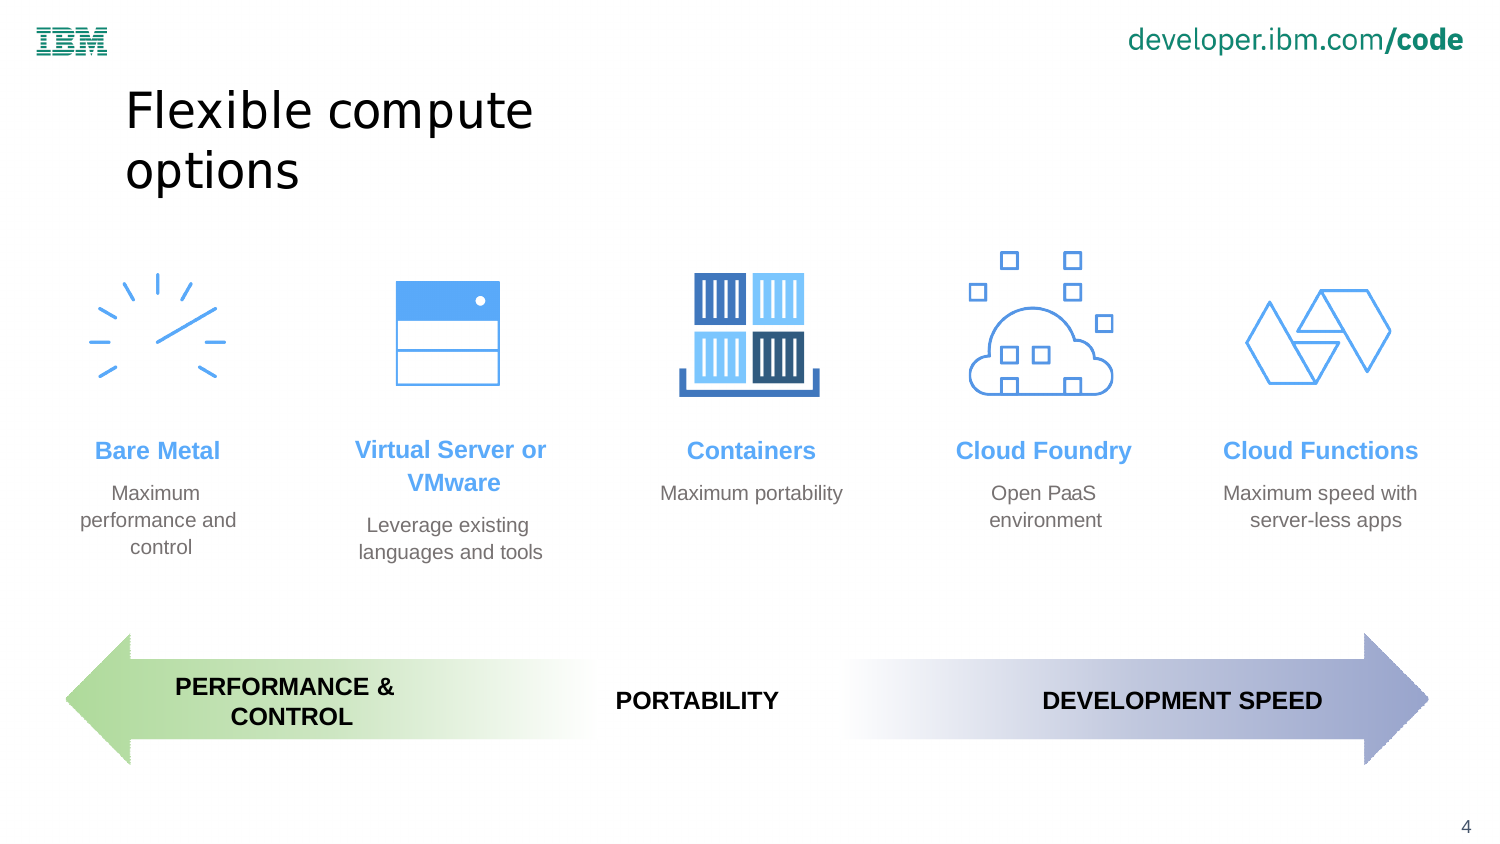

# Flexible compute options

Virtual Server or  VMware
Leverage existing  languages and tools
Bare Metal
Maximum  performance and  control
Containers
Maximum portability
Cloud Foundry
Open PaaS  environment
Cloud Functions
Maximum speed with  server-less apps

PERFORMANCE &  CONTROL
PORTABILITY
DEVELOPMENT SPEED
4